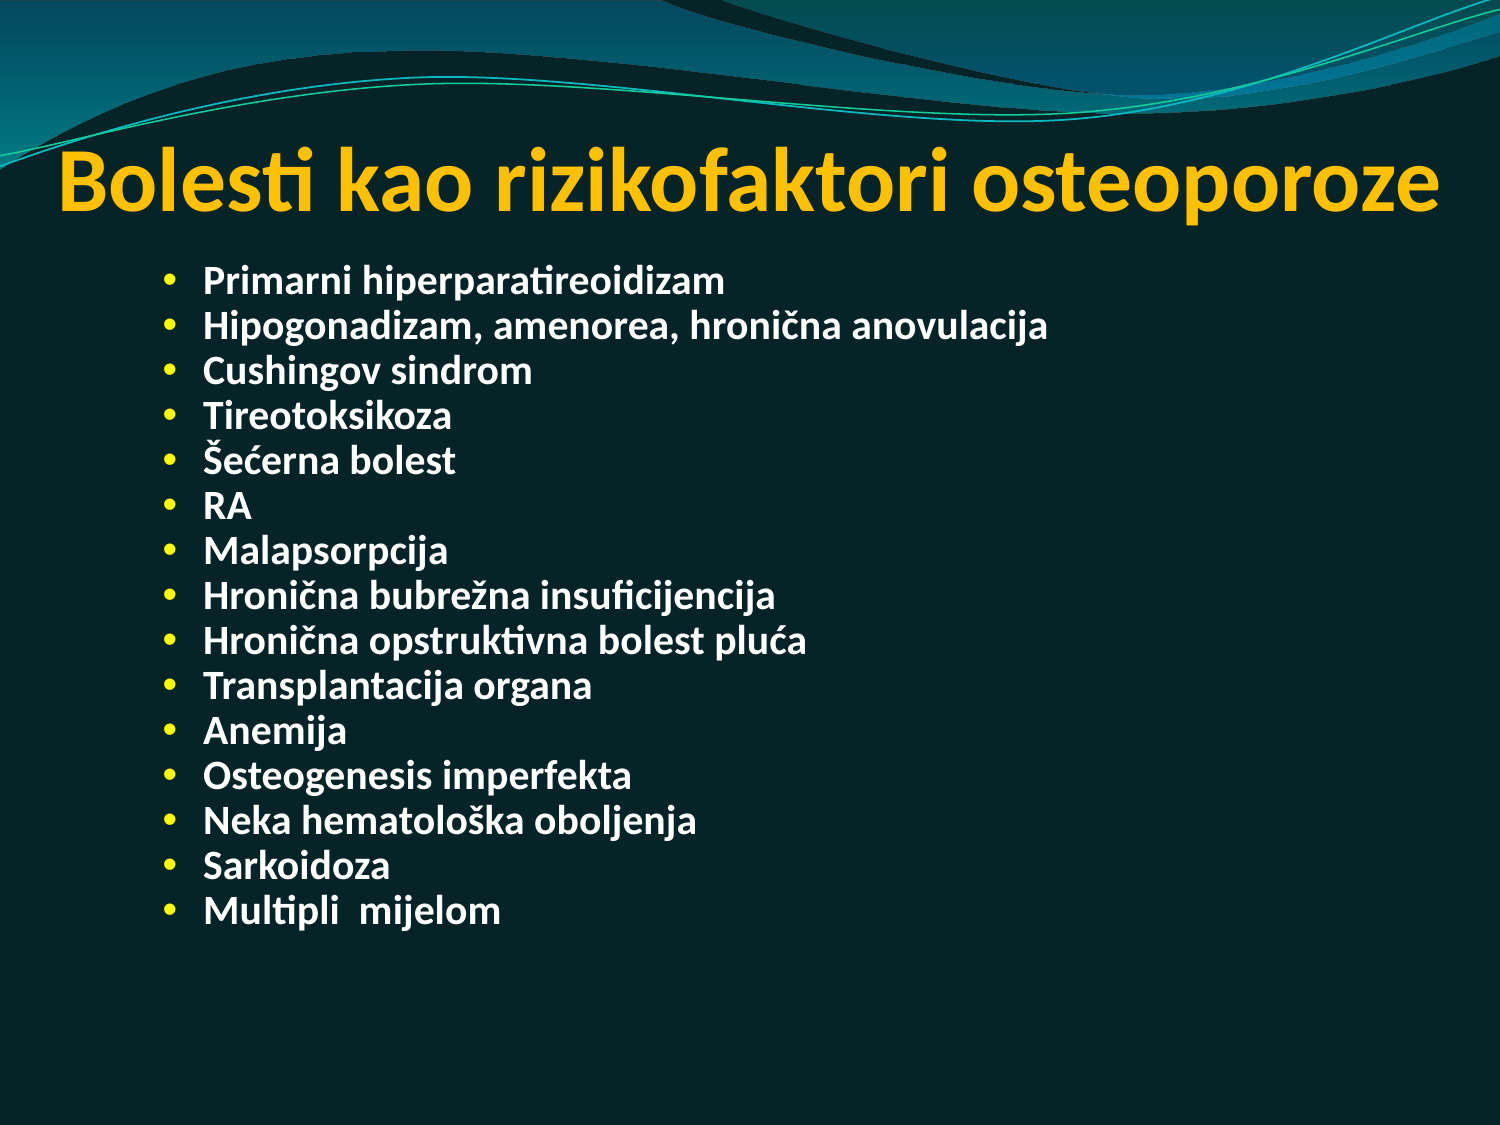

# Bolesti kao rizikofaktori osteoporoze
Primarni hiperparatireoidizam
Hipogonadizam, amenorea, hronična anovulacija
Cushingov sindrom
Tireotoksikoza
Šećerna bolest
RA
Malapsorpcija
Hronična bubrežna insuficijencija
Hronična opstruktivna bolest pluća
Transplantacija organa
Anemija
Osteogenesis imperfekta
Neka hematološka oboljenja
Sarkoidoza
Multipli  mijelom